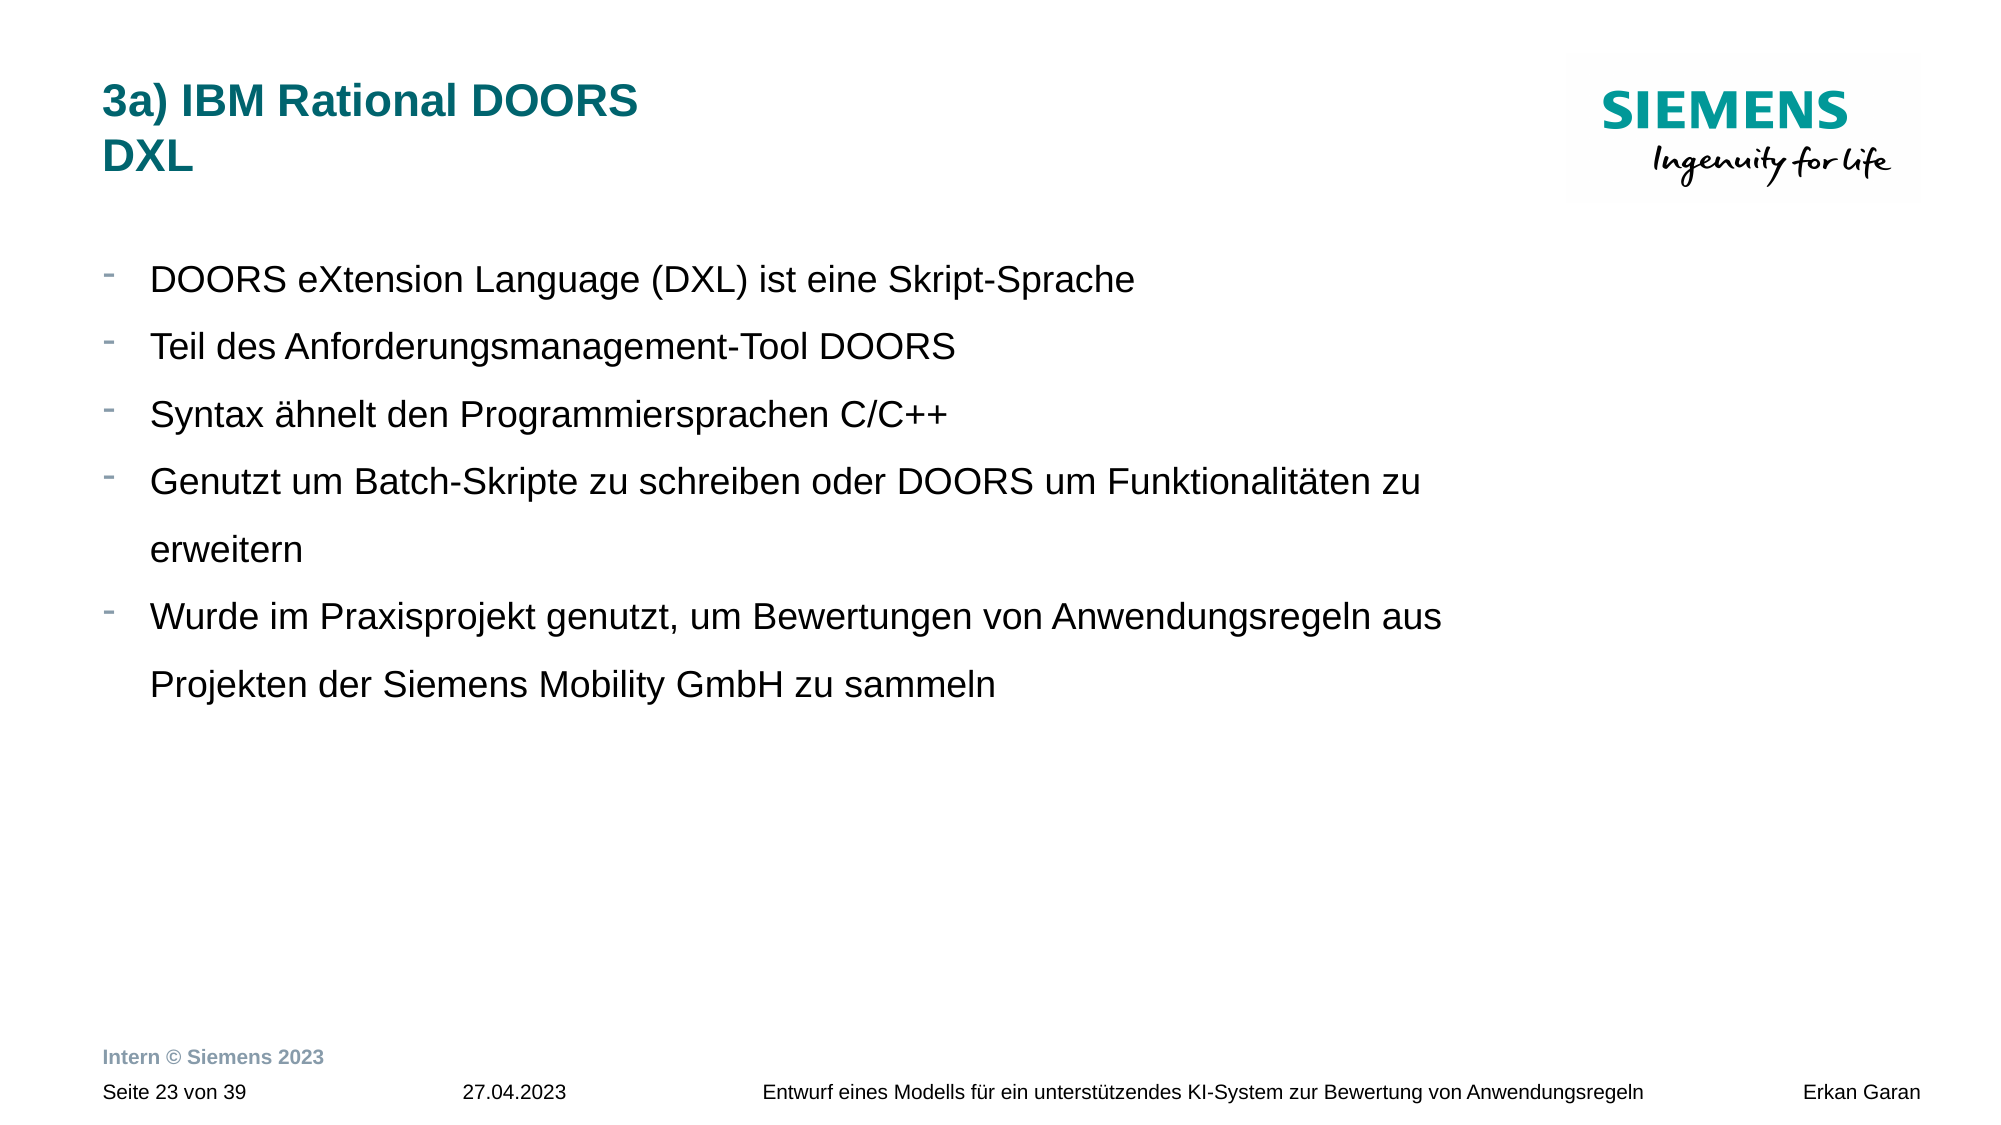

# 3a) IBM Rational DOORS DXL
DOORS eXtension Language (DXL) ist eine Skript-Sprache
Teil des Anforderungsmanagement-Tool DOORS
Syntax ähnelt den Programmiersprachen C/C++
Genutzt um Batch-Skripte zu schreiben oder DOORS um Funktionalitäten zu erweitern
Wurde im Praxisprojekt genutzt, um Bewertungen von Anwendungsregeln aus Projekten der Siemens Mobility GmbH zu sammeln